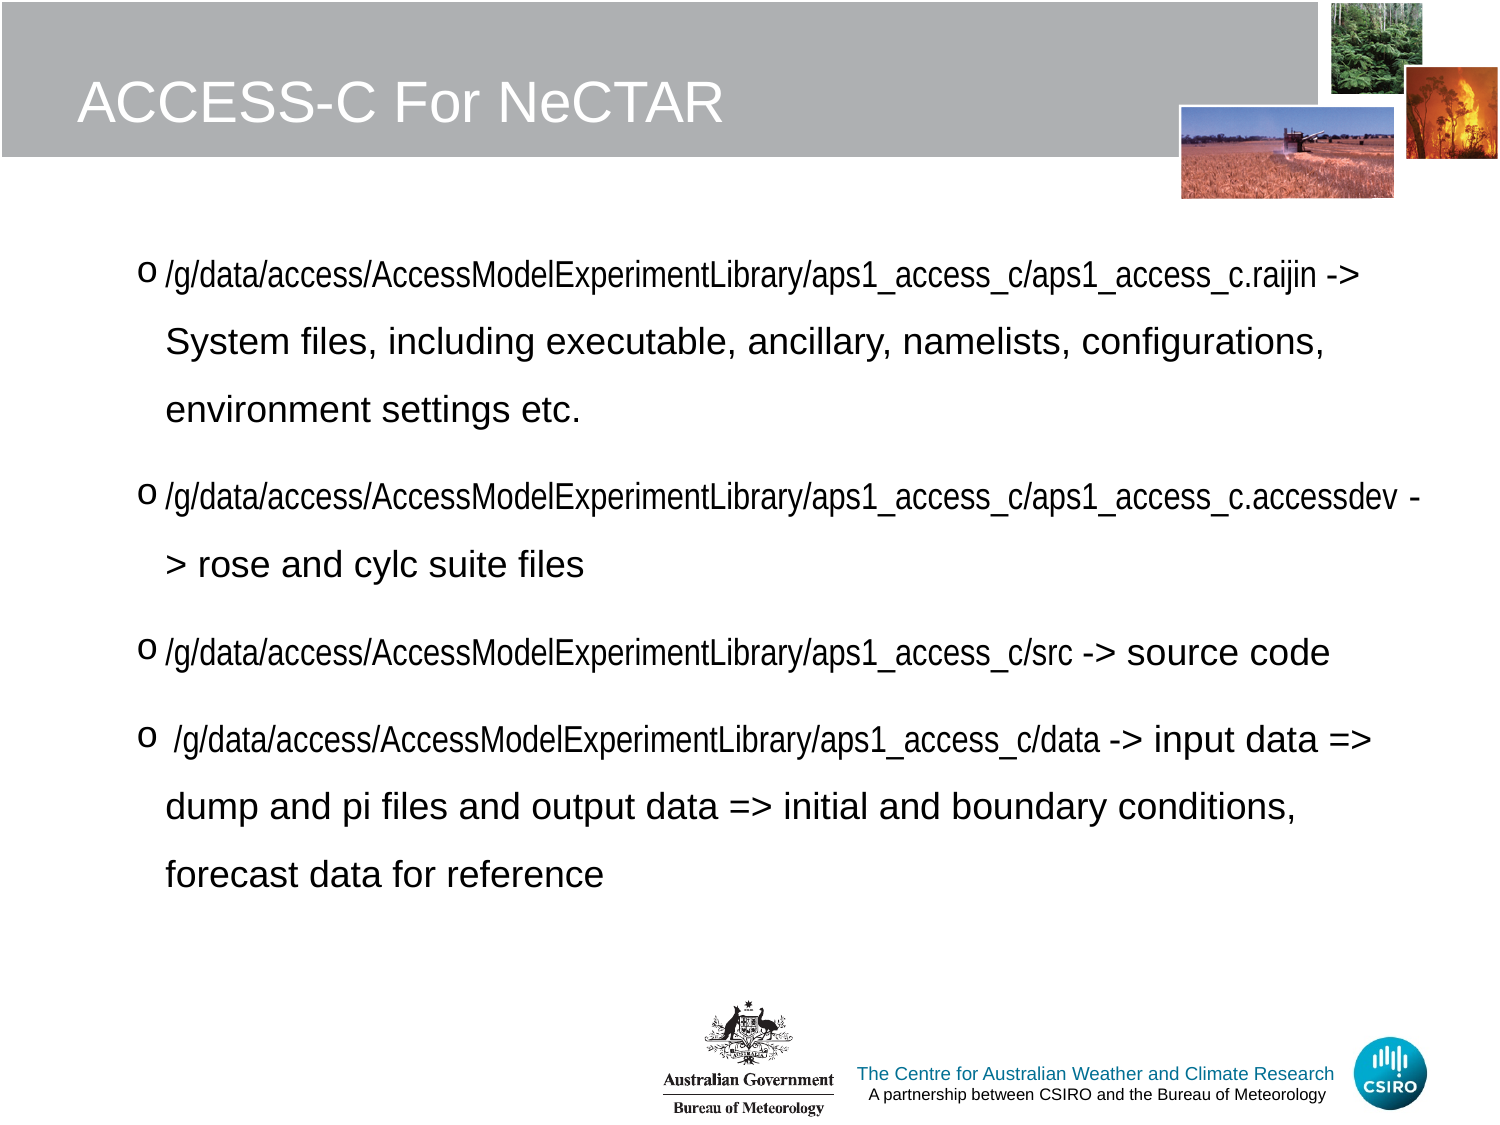

# ACCESS-C For NeCTAR
/g/data/access/AccessModelExperimentLibrary/aps1_access_c/aps1_access_c.raijin -> System files, including executable, ancillary, namelists, configurations, environment settings etc.
/g/data/access/AccessModelExperimentLibrary/aps1_access_c/aps1_access_c.accessdev -> rose and cylc suite files
/g/data/access/AccessModelExperimentLibrary/aps1_access_c/src -> source code
 /g/data/access/AccessModelExperimentLibrary/aps1_access_c/data -> input data => dump and pi files and output data => initial and boundary conditions, forecast data for reference

The Centre for Australian Weather and Climate Research
A partnership between CSIRO and the Bureau of Meteorology